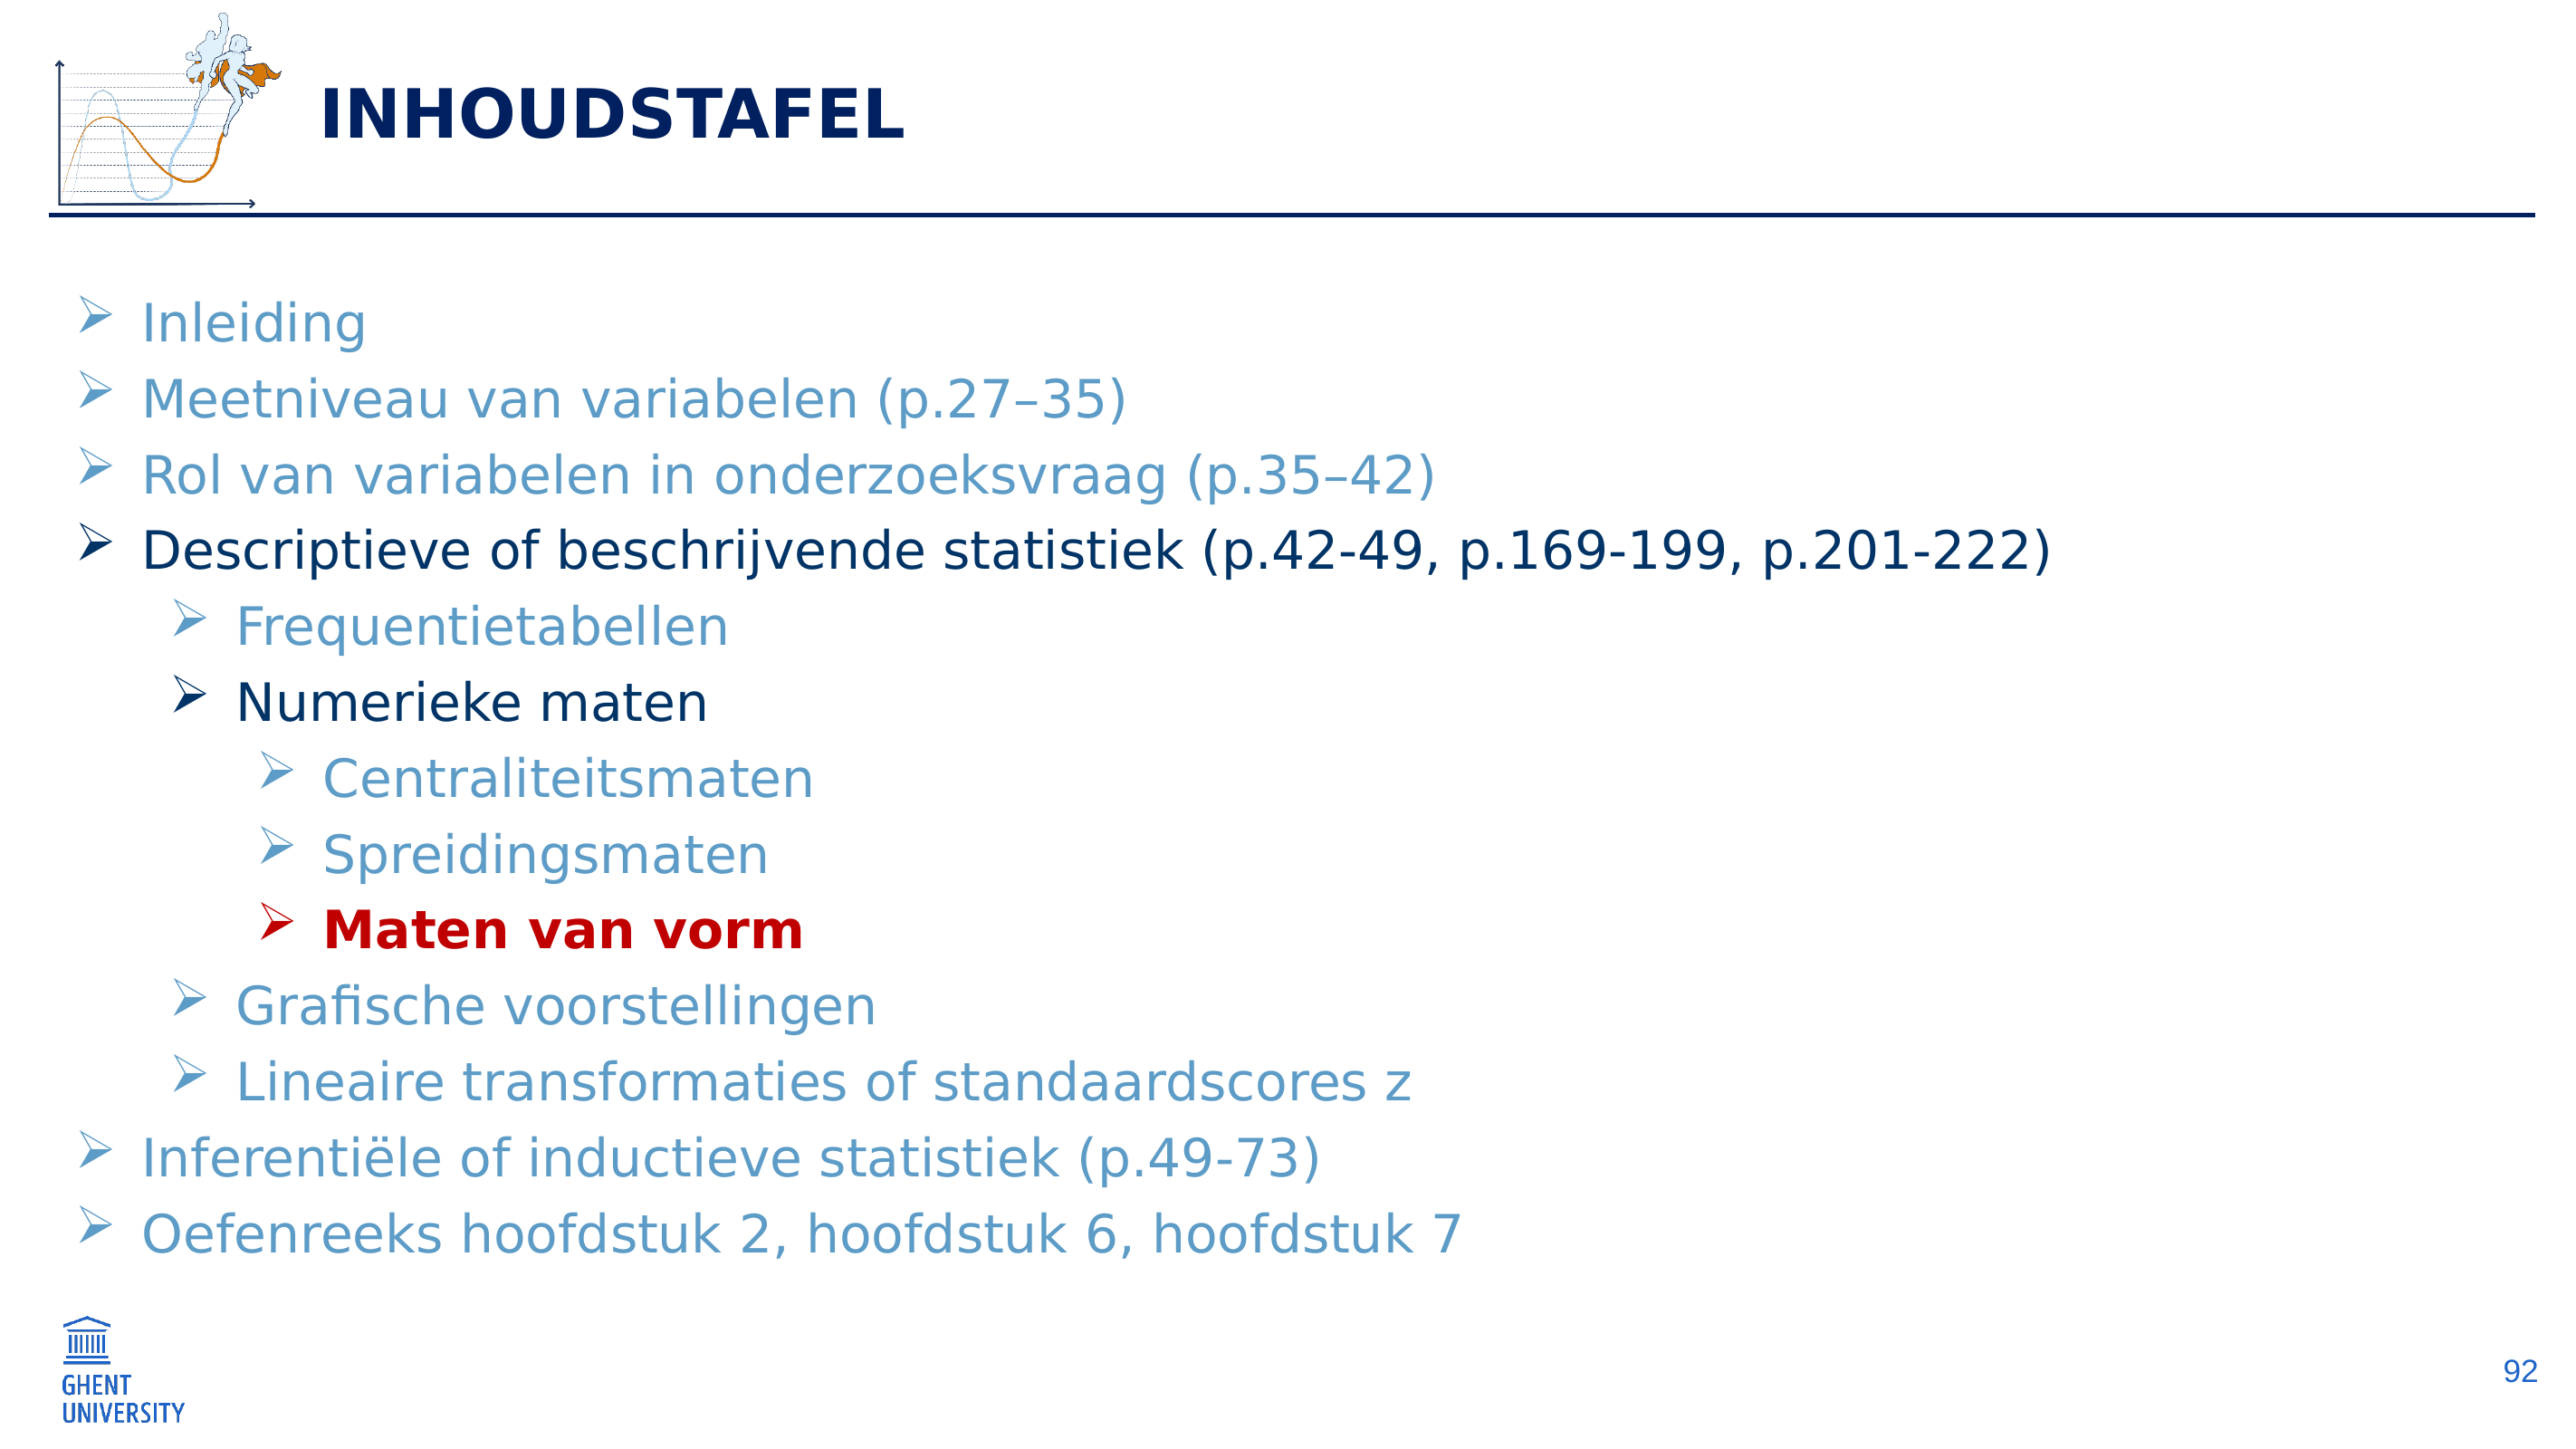

# Inhoudstafel
Inleiding
Meetniveau van variabelen (p.27–35)
Rol van variabelen in onderzoeksvraag (p.35–42)
Descriptieve of beschrijvende statistiek (p.42-49, p.169-199, p.201-222)
Frequentietabellen
Numerieke maten
Centraliteitsmaten
Spreidingsmaten
Maten van vorm
Grafische voorstellingen
Lineaire transformaties of standaardscores z
Inferentiële of inductieve statistiek (p.49-73)
Oefenreeks hoofdstuk 2, hoofdstuk 6, hoofdstuk 7

92